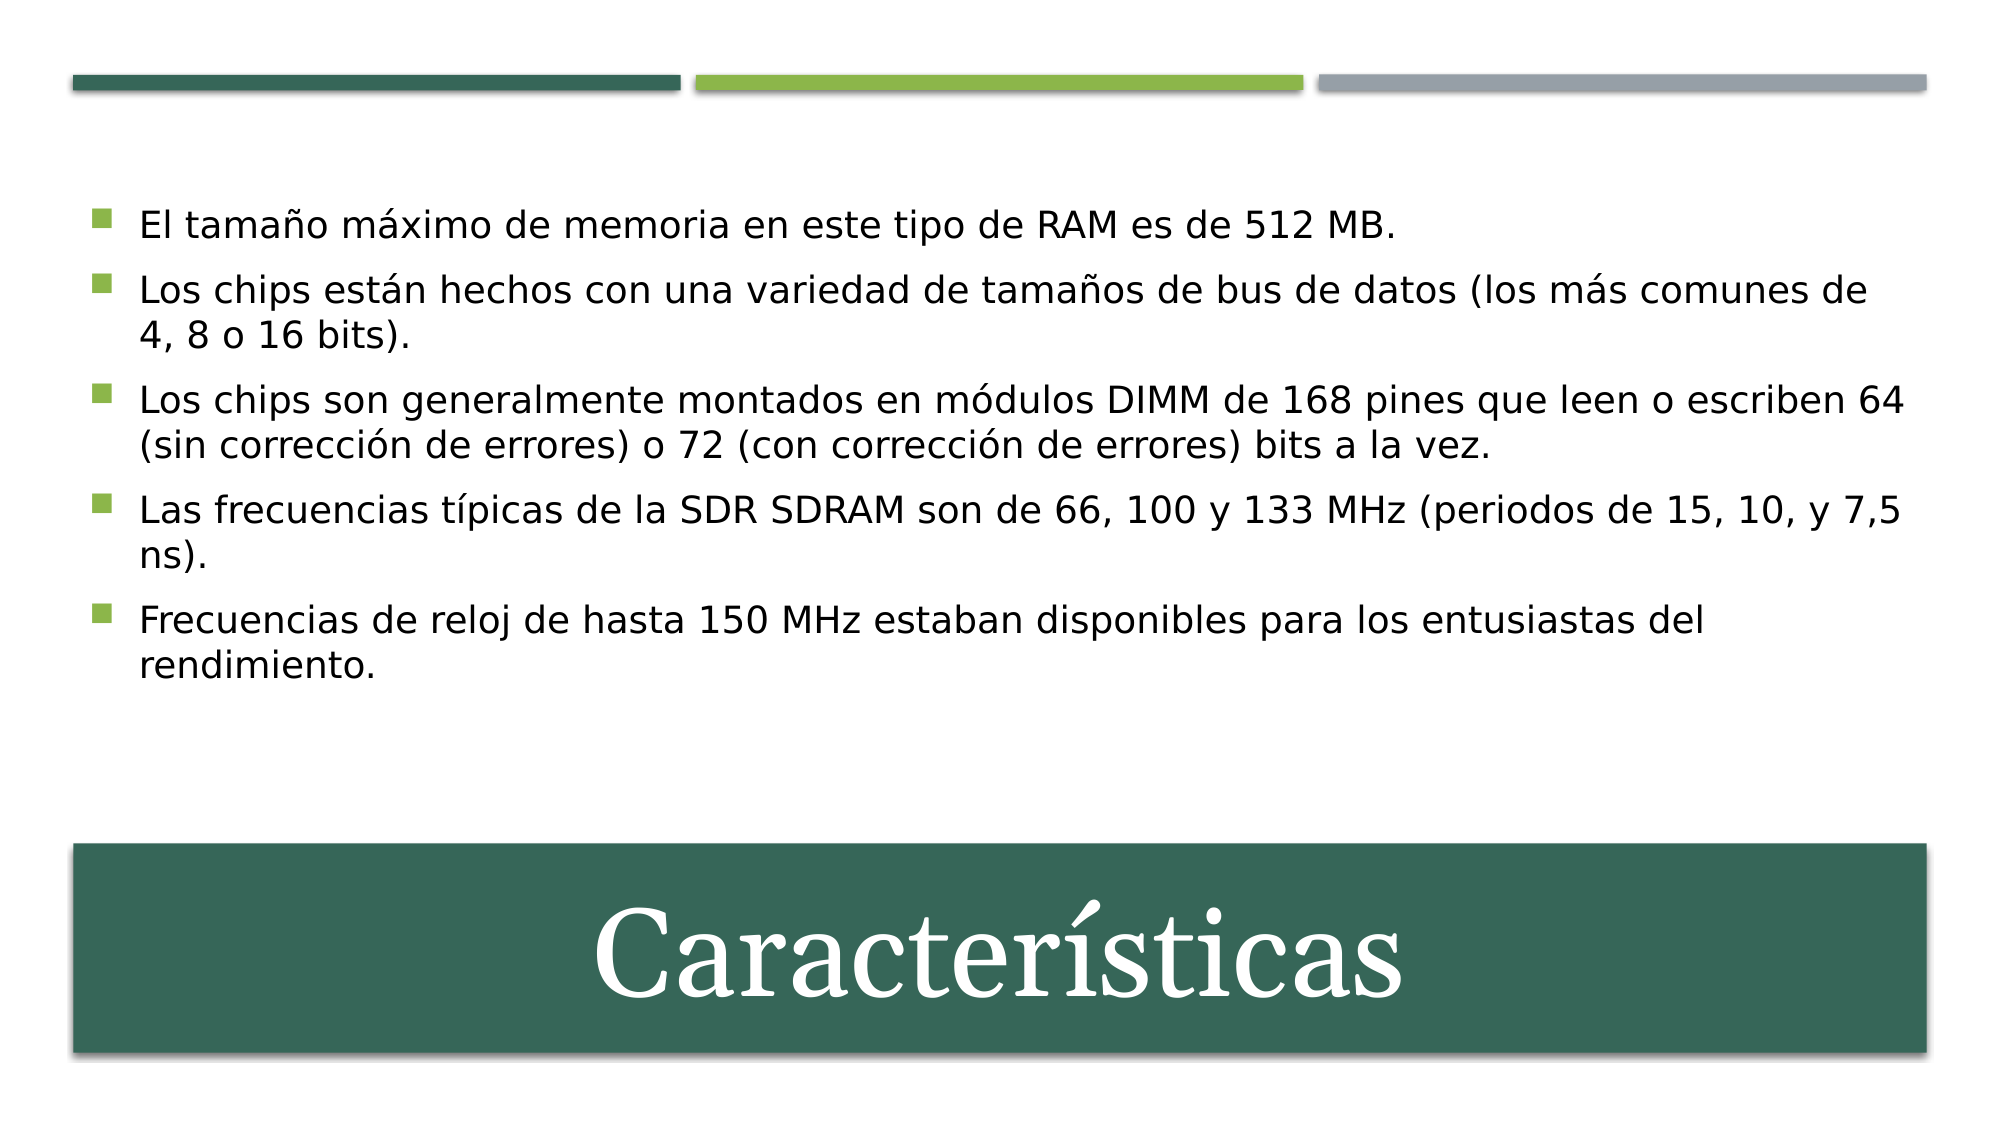

El tamaño máximo de memoria en este tipo de RAM es de 512 MB.
Los chips están hechos con una variedad de tamaños de bus de datos (los más comunes de 4, 8 o 16 bits).
Los chips son generalmente montados en módulos DIMM de 168 pines que leen o escriben 64 (sin corrección de errores) o 72 (con corrección de errores) bits a la vez.
Las frecuencias típicas de la SDR SDRAM son de 66, 100 y 133 MHz (periodos de 15, 10, y 7,5 ns).
Frecuencias de reloj de hasta 150 MHz estaban disponibles para los entusiastas del rendimiento.
Características